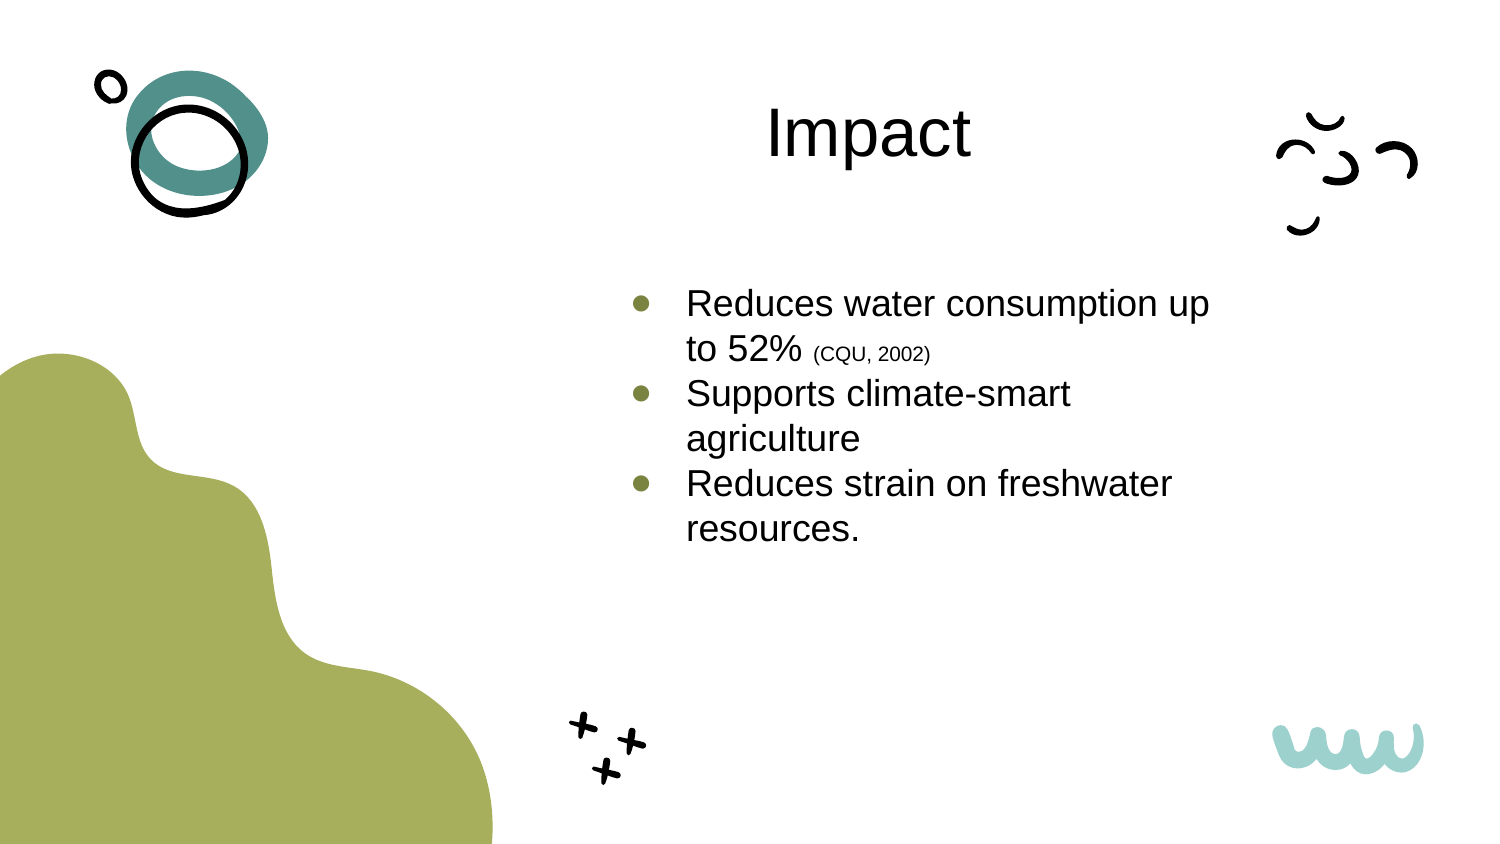

# Impact
Reduces water consumption up to 52% (CQU, 2002)
Supports climate-smart agriculture
Reduces strain on freshwater resources.